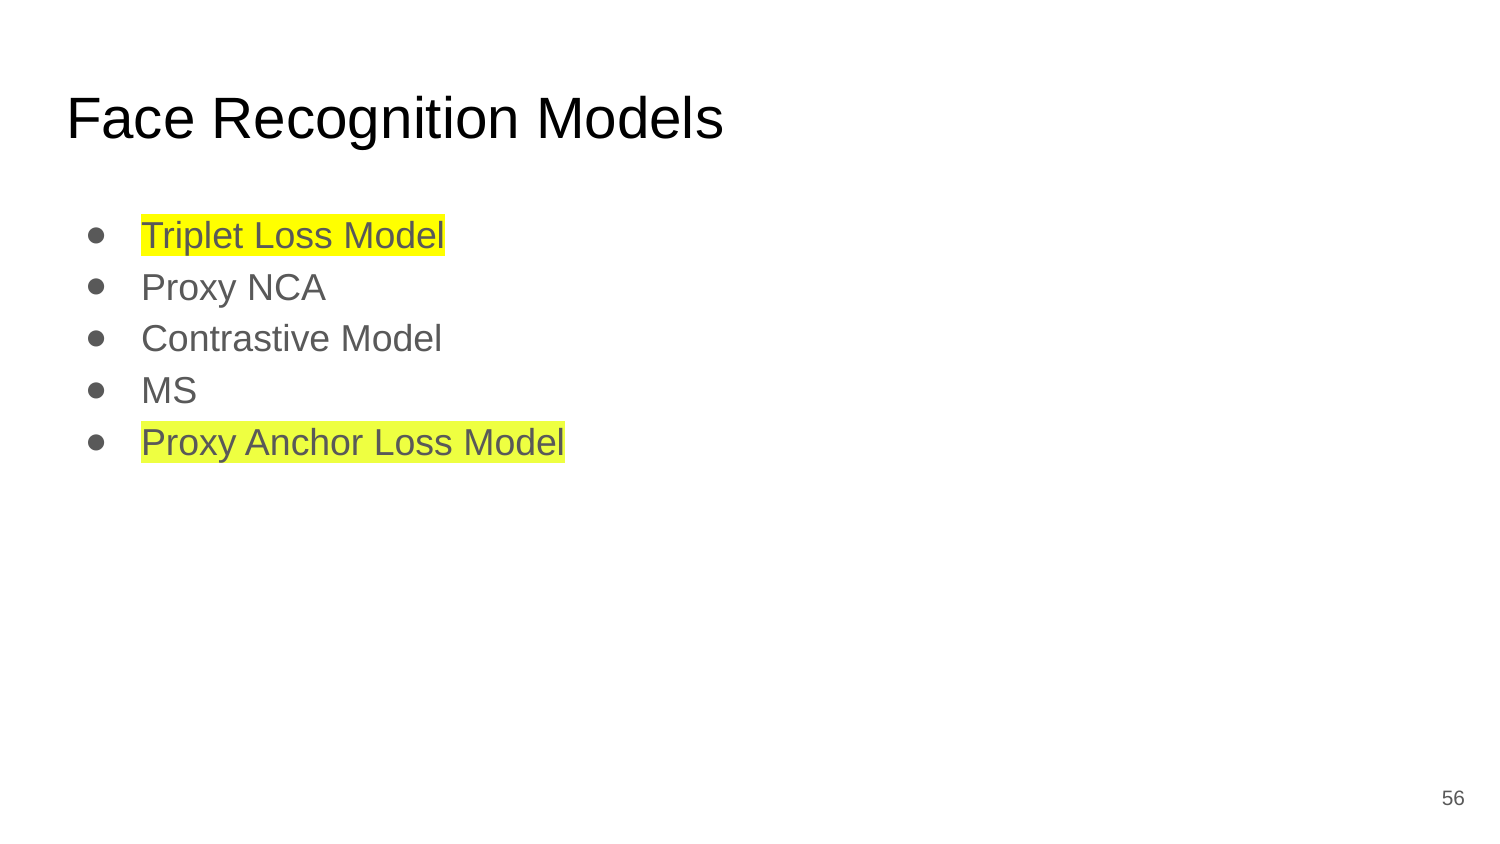

# Face Recognition Models

Triplet Loss Model
Proxy NCA
Contrastive Model
MS
Proxy Anchor Loss Model
56